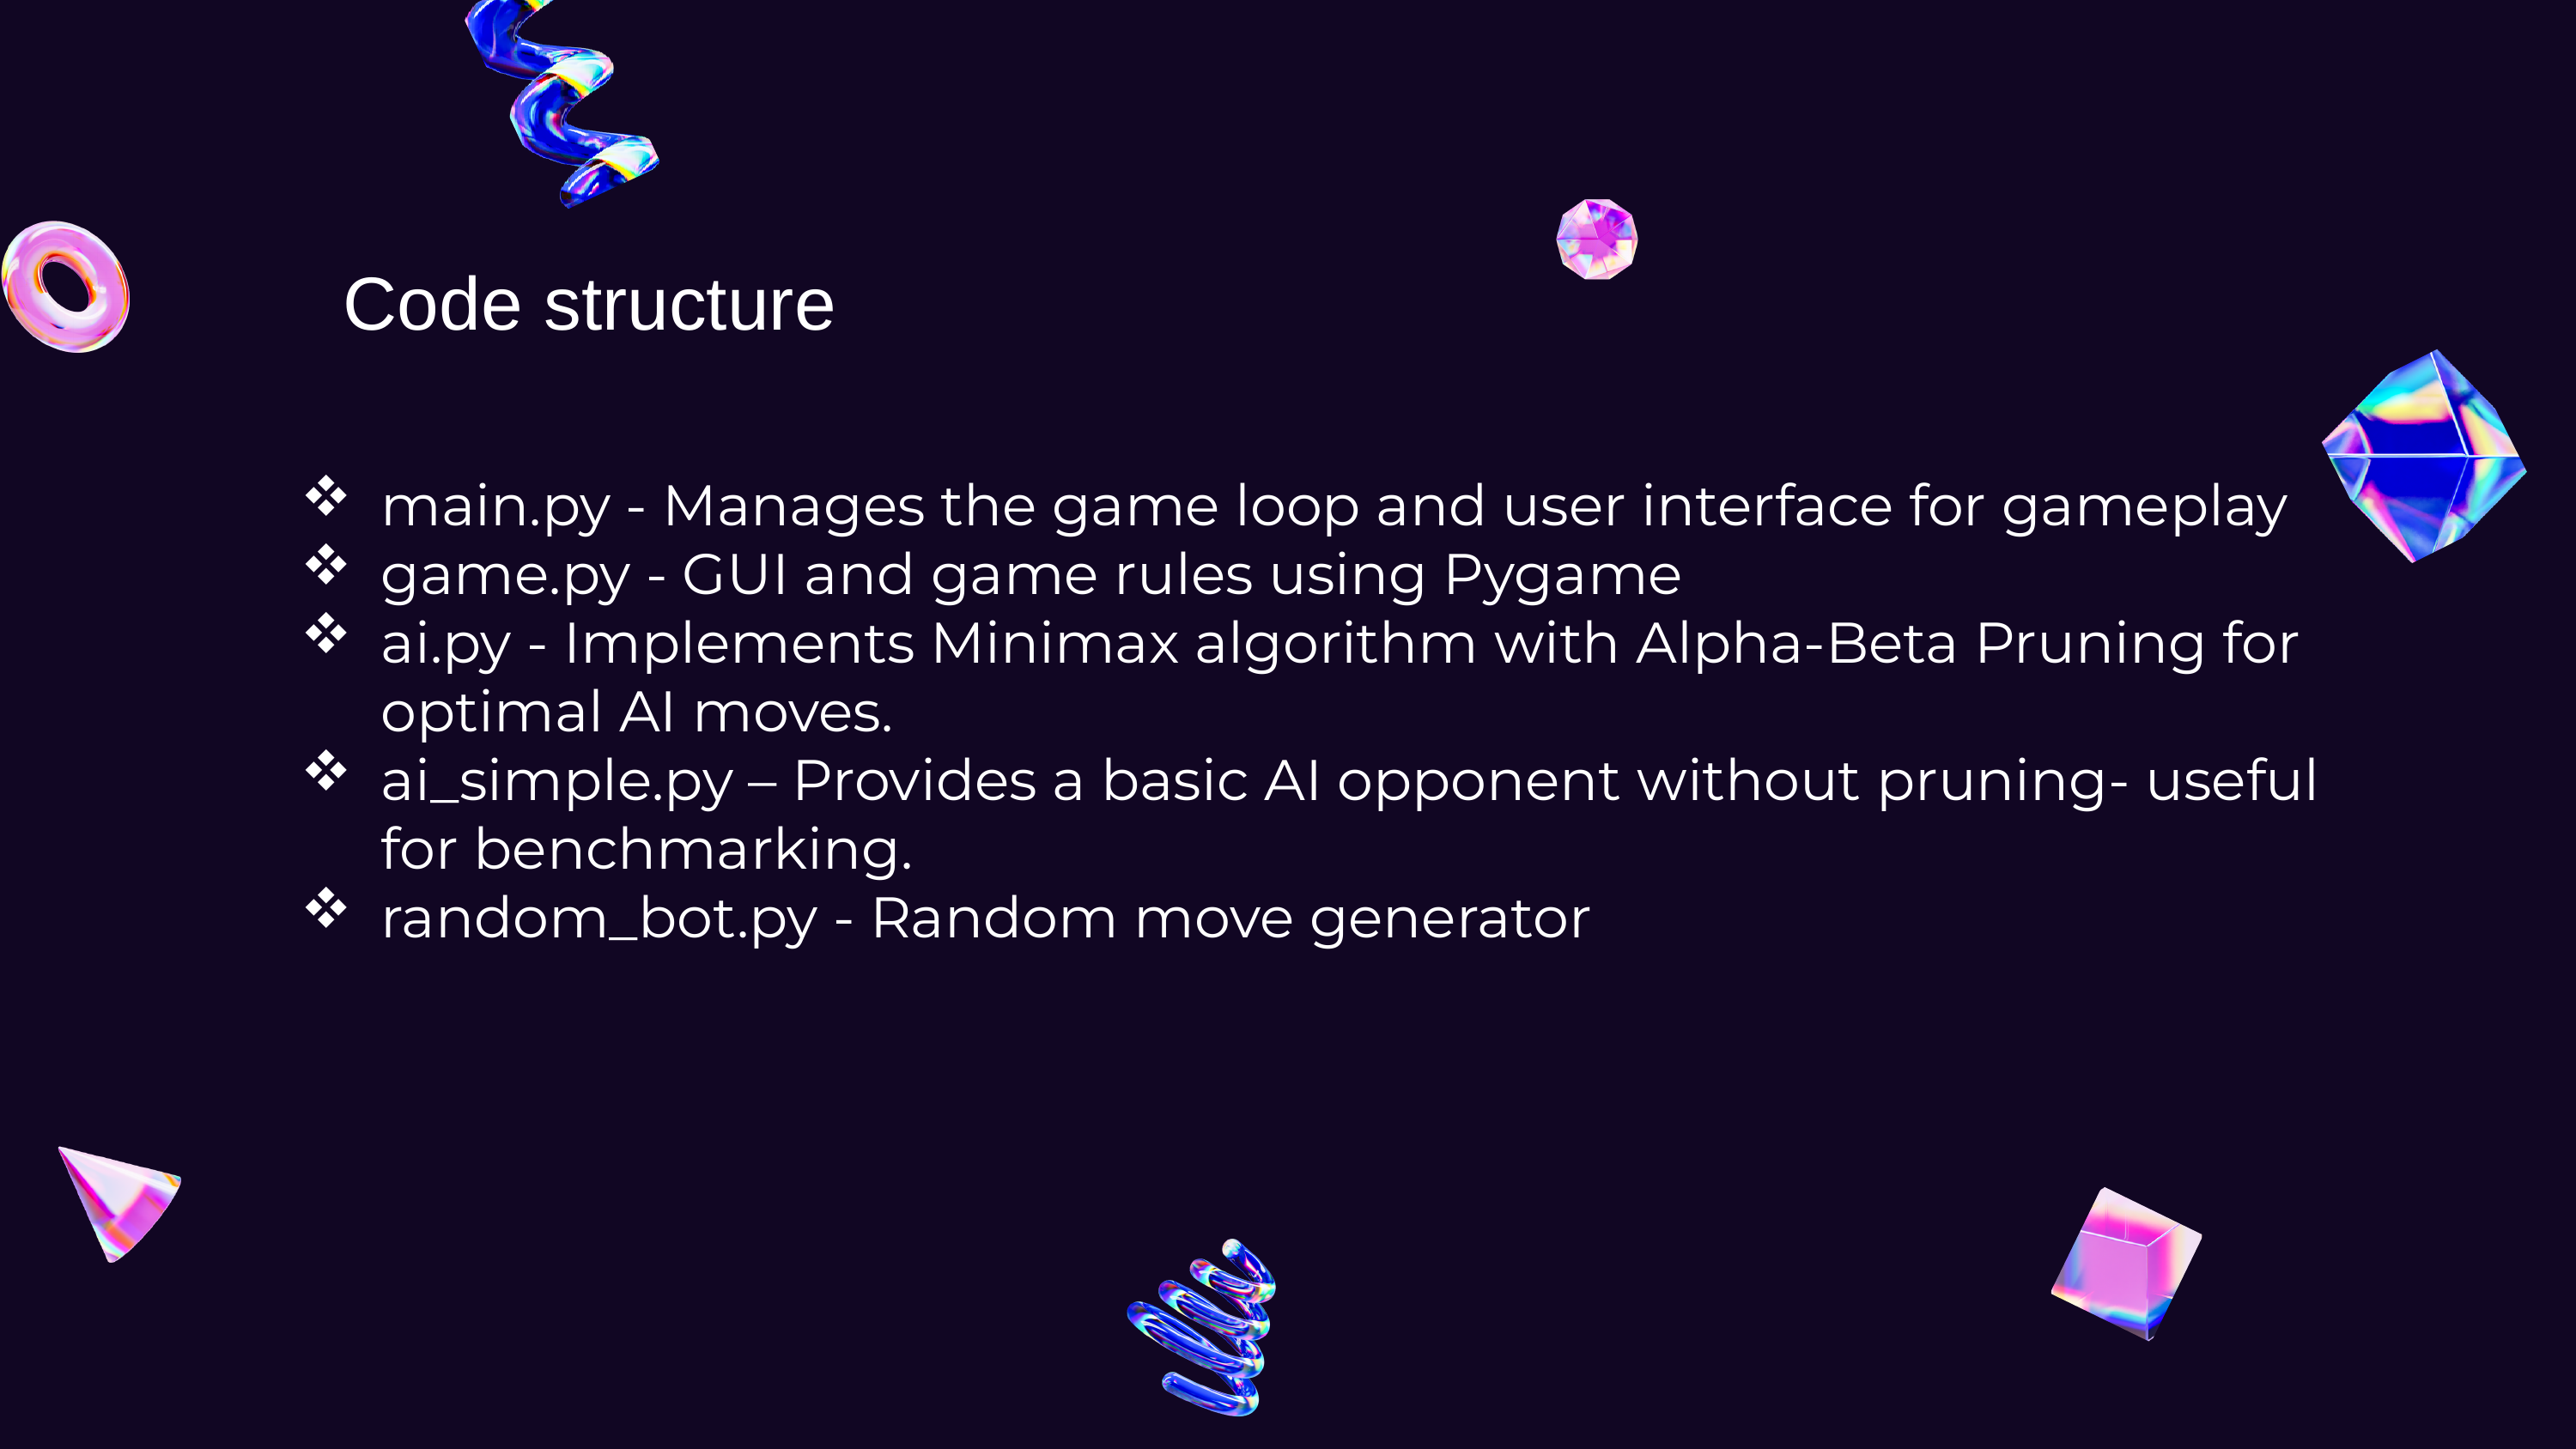

Code structure

main.py - Manages the game loop and user interface for gameplay
game.py - GUI and game rules using Pygame
ai.py - Implements Minimax algorithm with Alpha-Beta Pruning for optimal AI moves.
ai_simple.py – Provides a basic AI opponent without pruning- useful for benchmarking.
random_bot.py - Random move generator